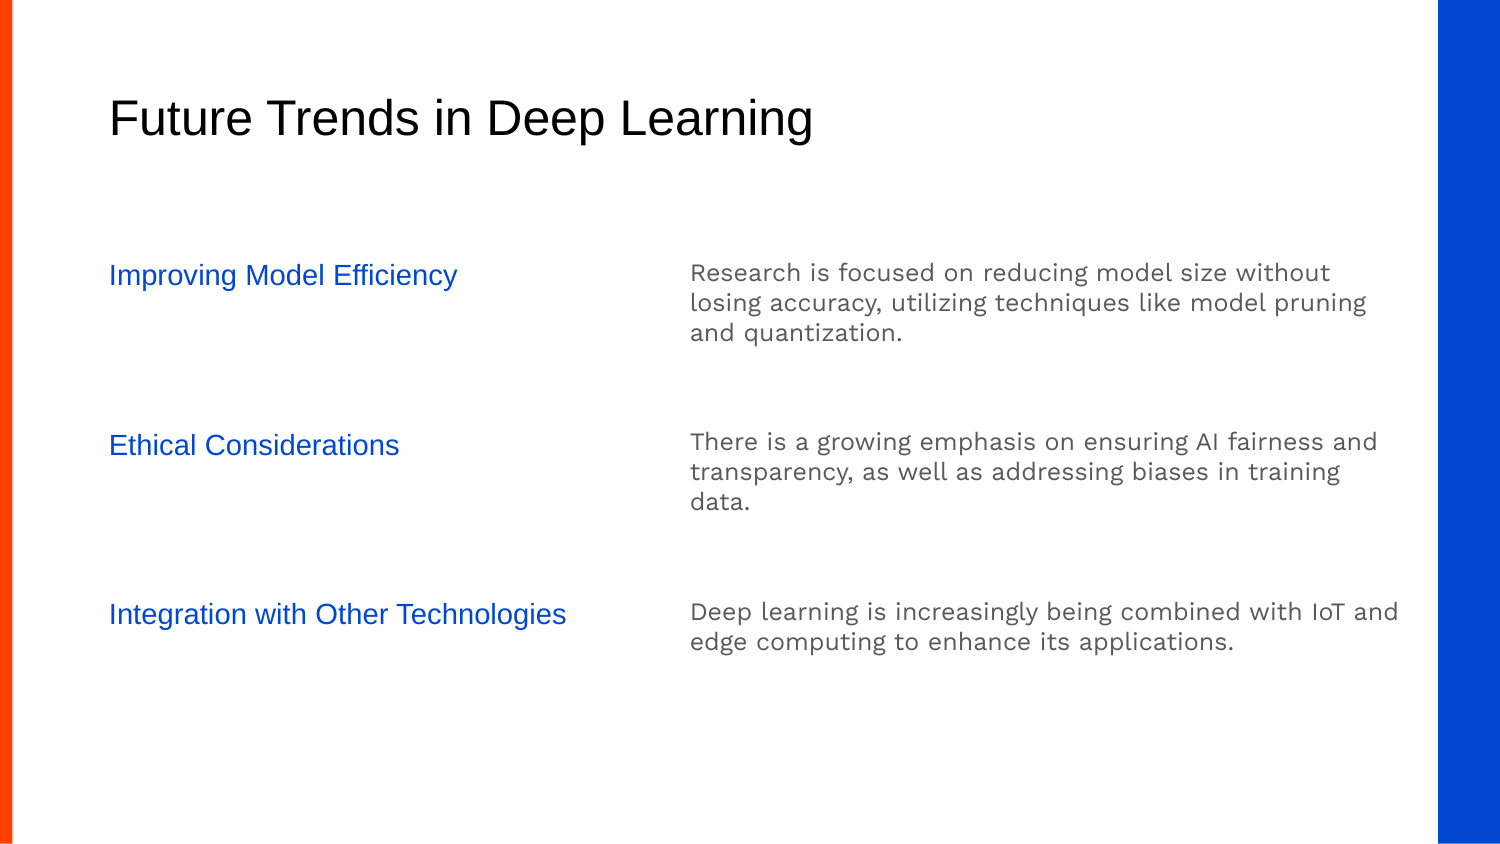

# Future Trends in Deep Learning
Improving Model Efficiency
Research is focused on reducing model size without losing accuracy, utilizing techniques like model pruning and quantization.
Ethical Considerations
There is a growing emphasis on ensuring AI fairness and transparency, as well as addressing biases in training data.
Integration with Other Technologies
Deep learning is increasingly being combined with IoT and edge computing to enhance its applications.